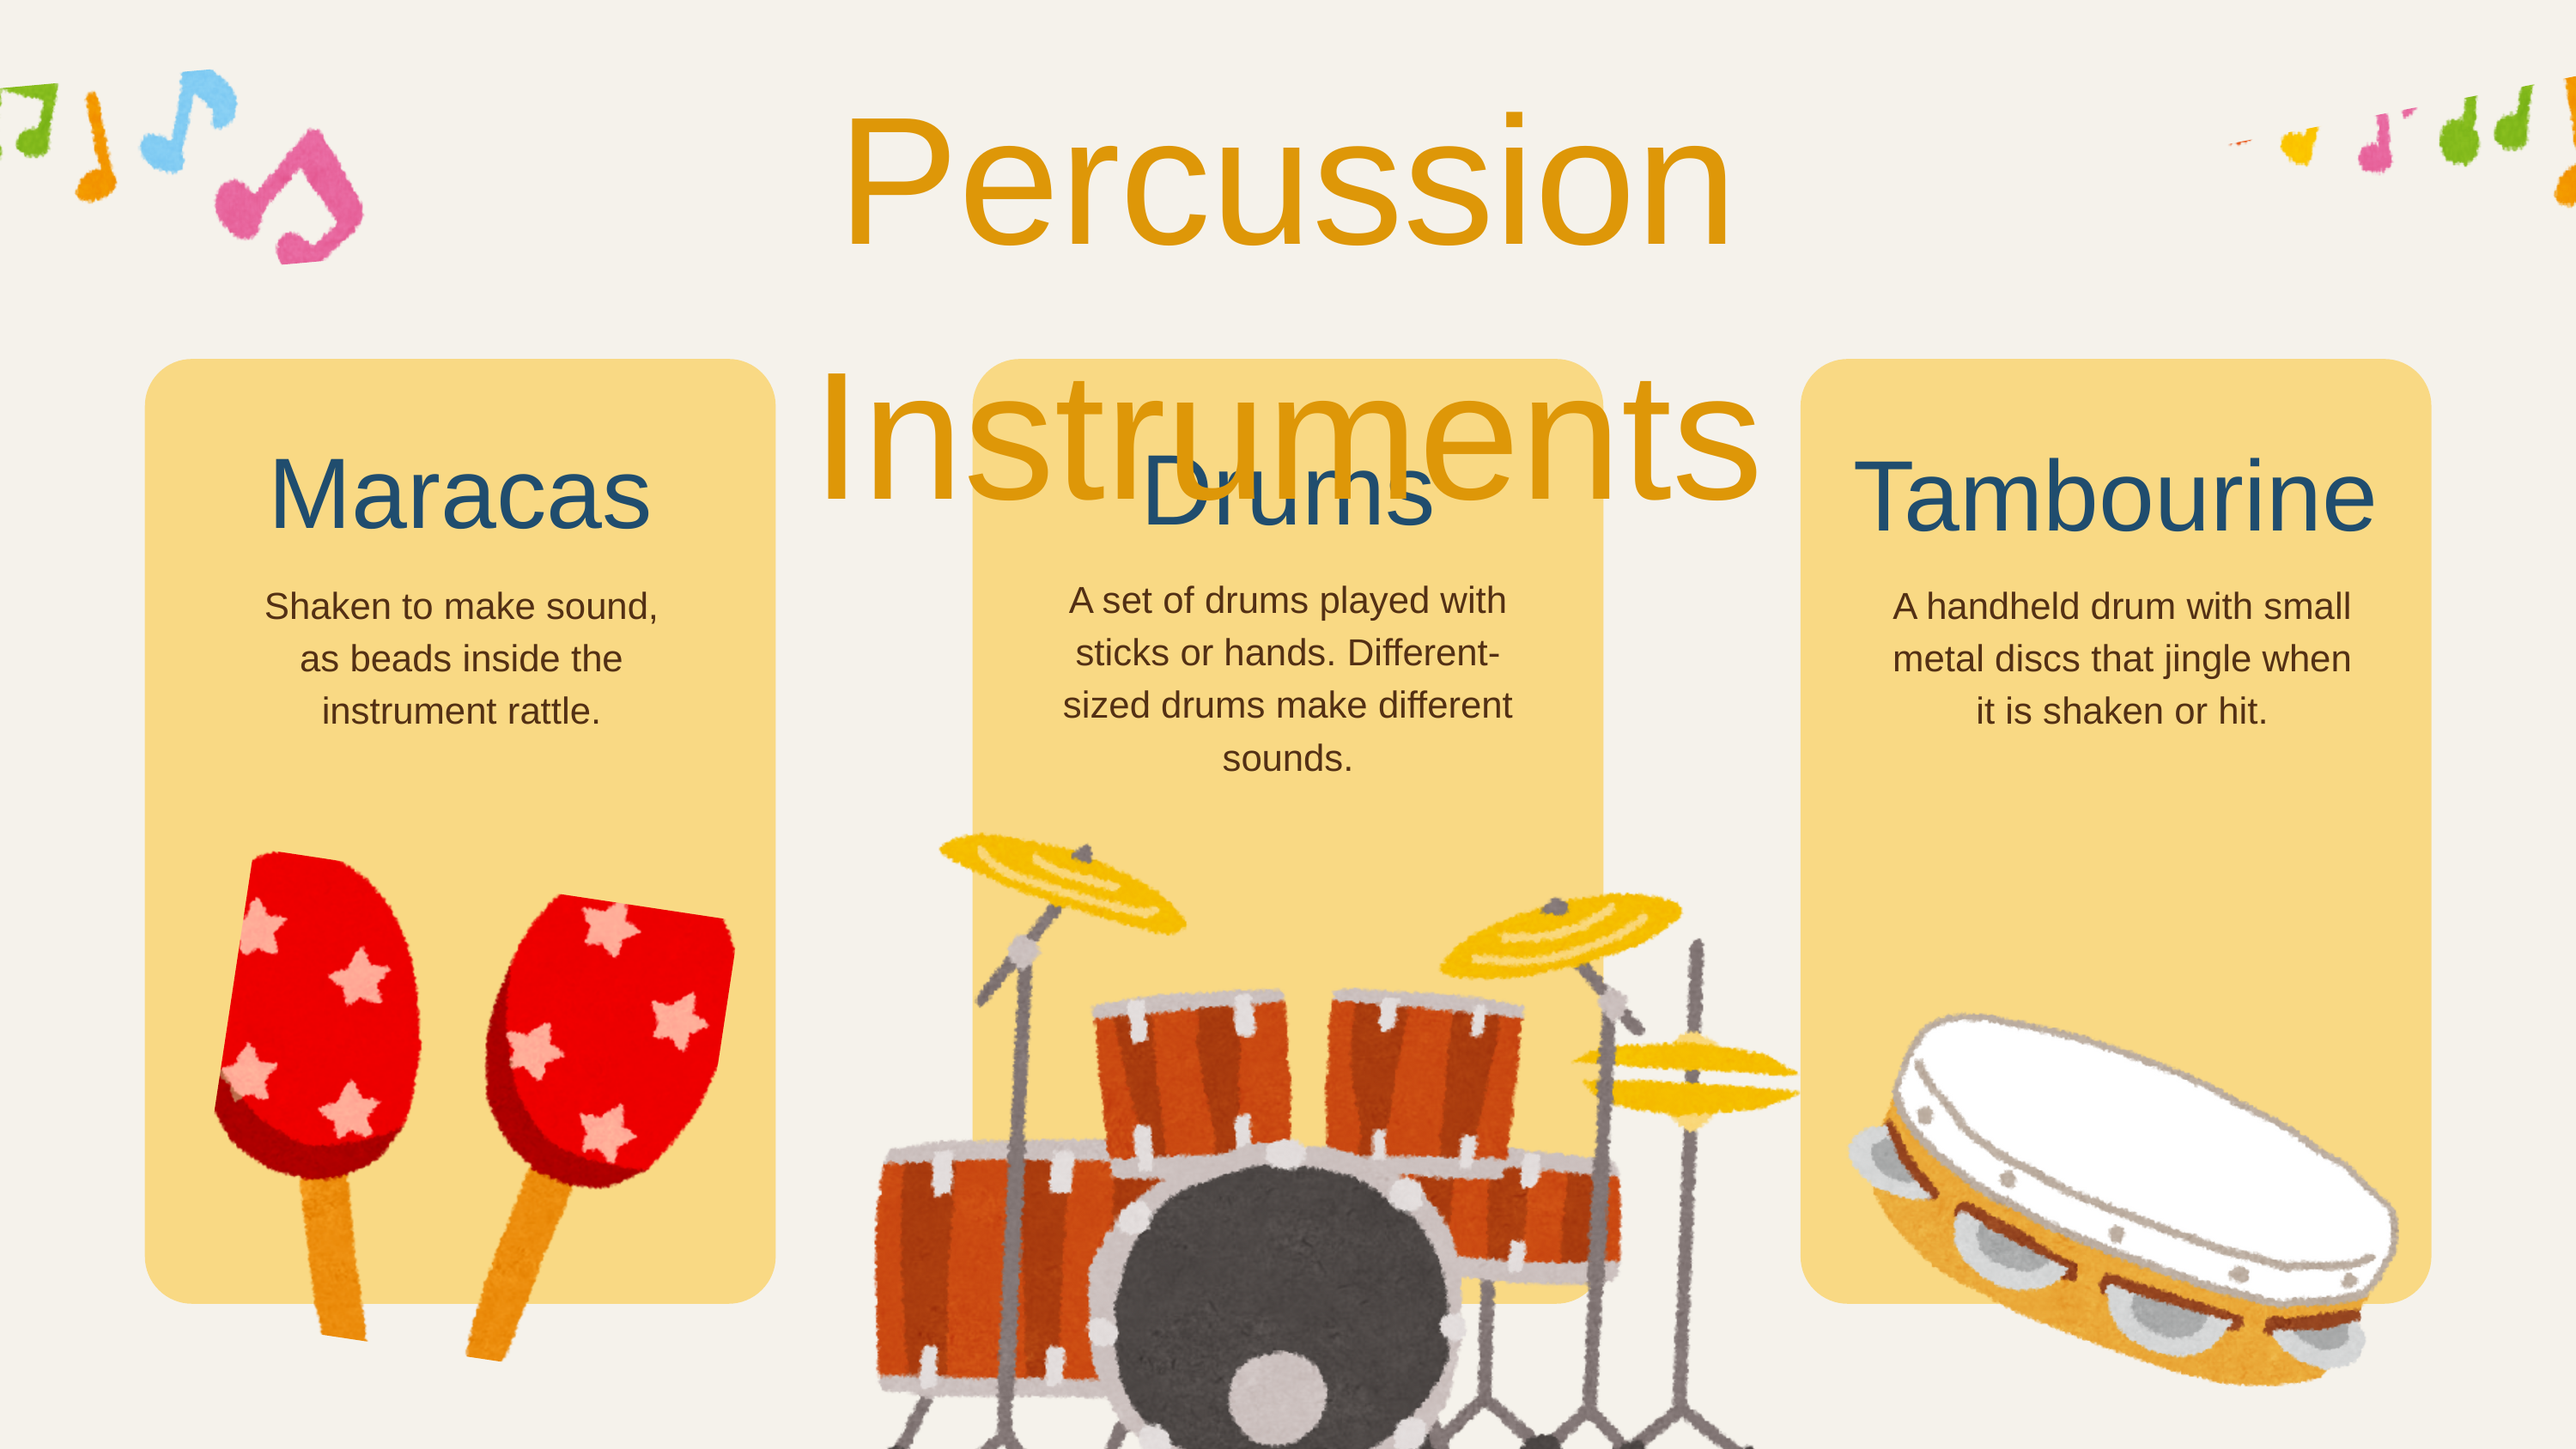

Percussion Instruments

Drums
Maracas
Tambourine
A set of drums played with sticks or hands. Different-sized drums make different sounds.
Shaken to make sound, as beads inside the instrument rattle.
A handheld drum with small metal discs that jingle when it is shaken or hit.